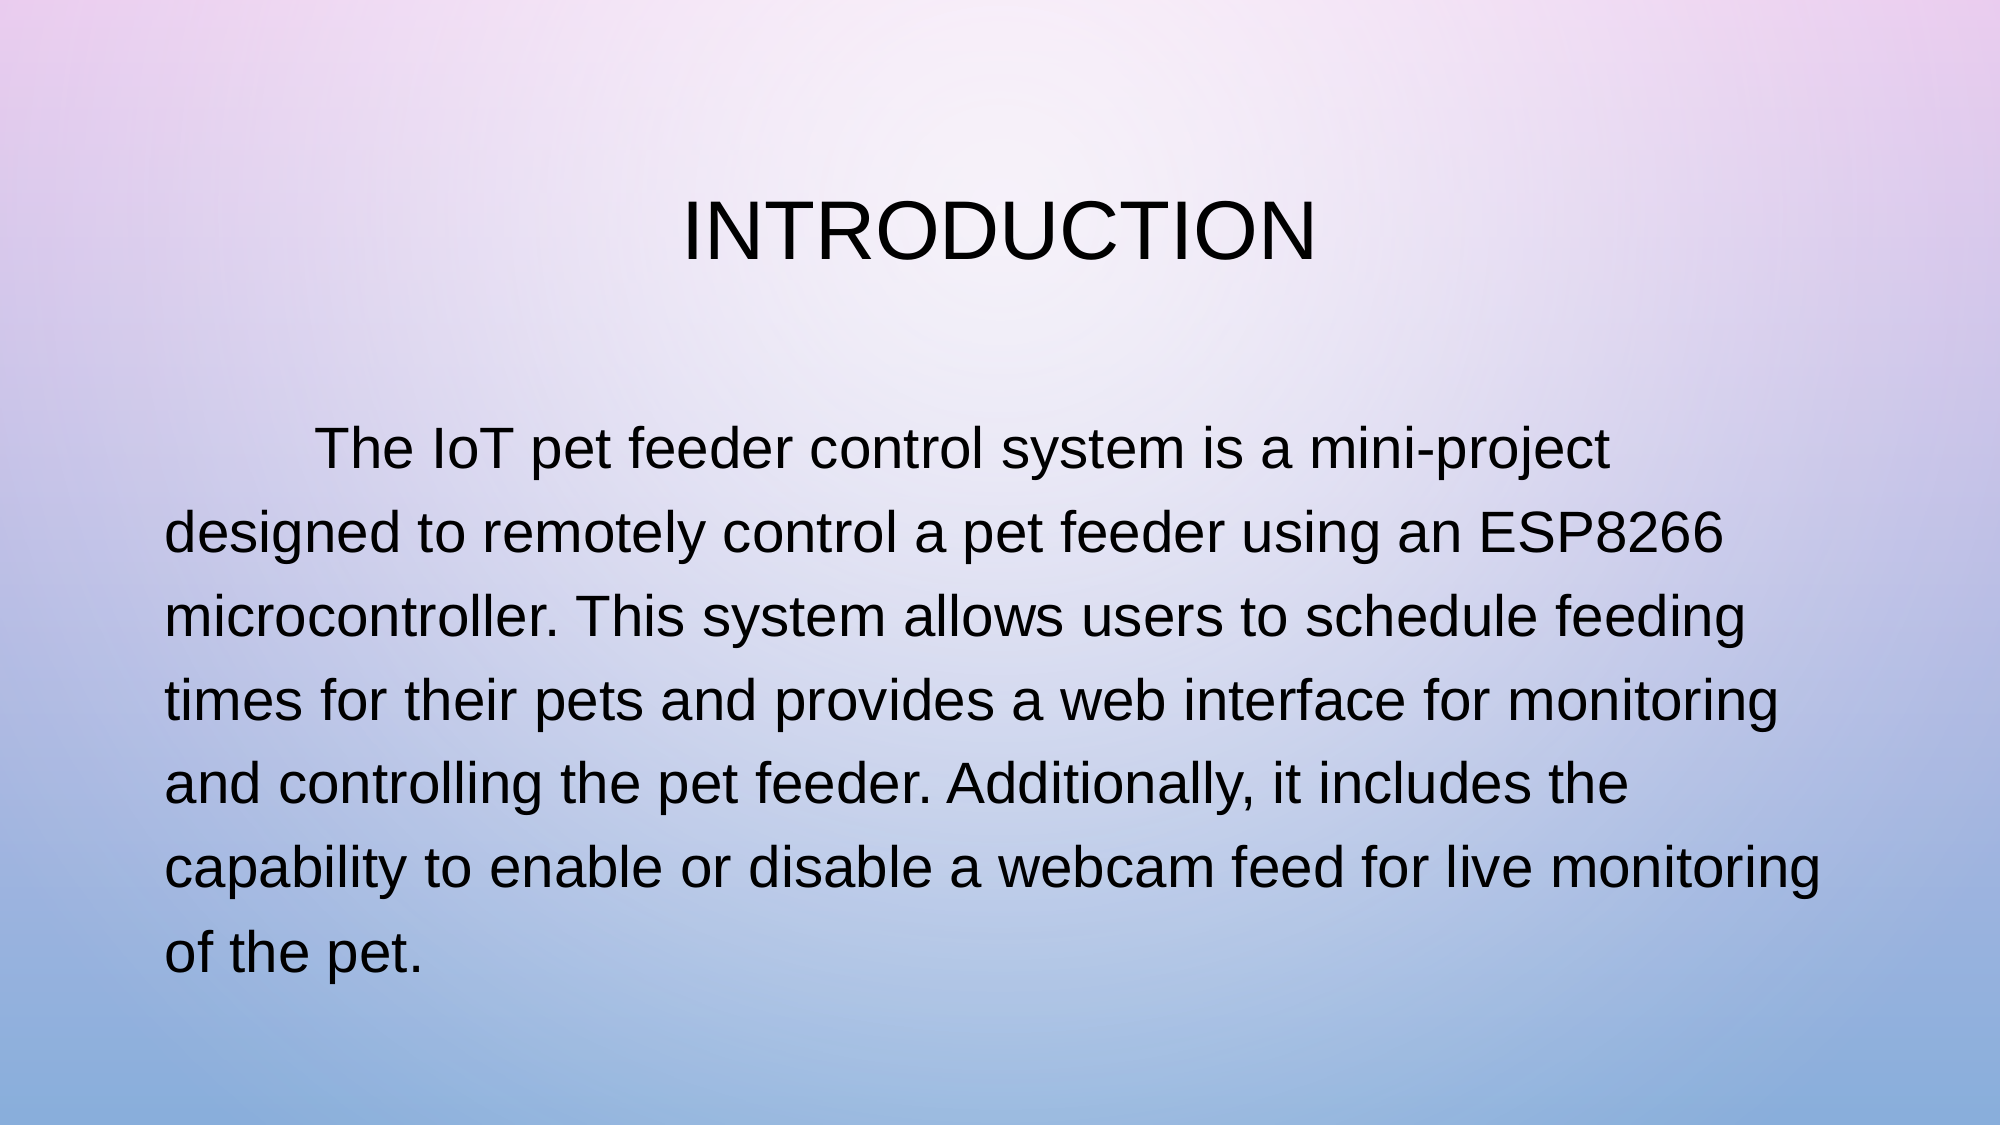

# INTRODUCTION
	The IoT pet feeder control system is a mini-project designed to remotely control a pet feeder using an ESP8266 microcontroller. This system allows users to schedule feeding times for their pets and provides a web interface for monitoring and controlling the pet feeder. Additionally, it includes the capability to enable or disable a webcam feed for live monitoring of the pet.